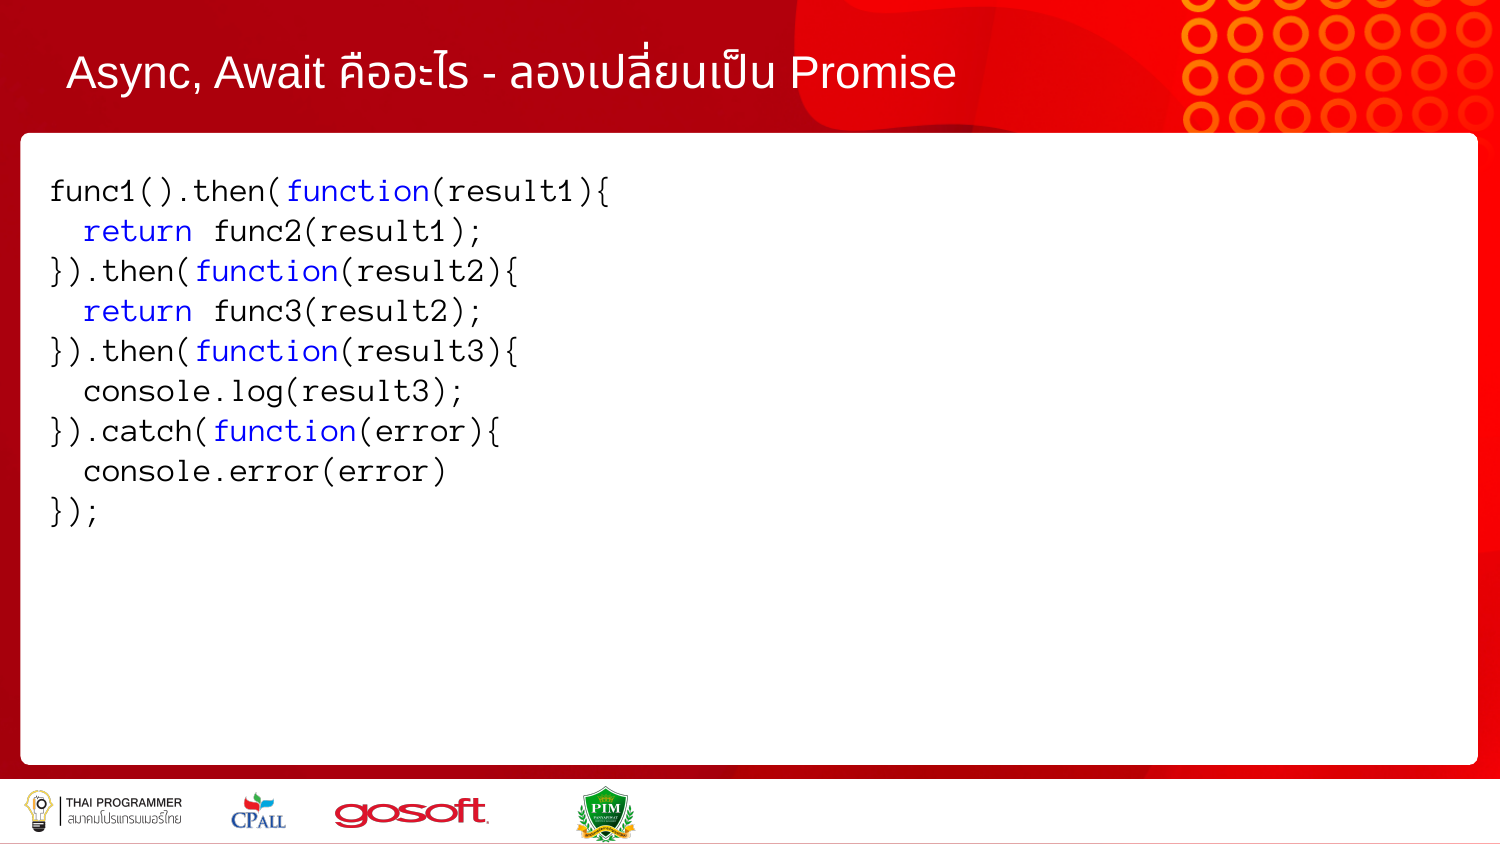

# Async, Await คืออะไร - ลองเปลี่ยนเป็น Promise
func1().then(function(result1){
  return func2(result1);
}).then(function(result2){
  return func3(result2);
}).then(function(result3){
  console.log(result3);
}).catch(function(error){
  console.error(error)
});